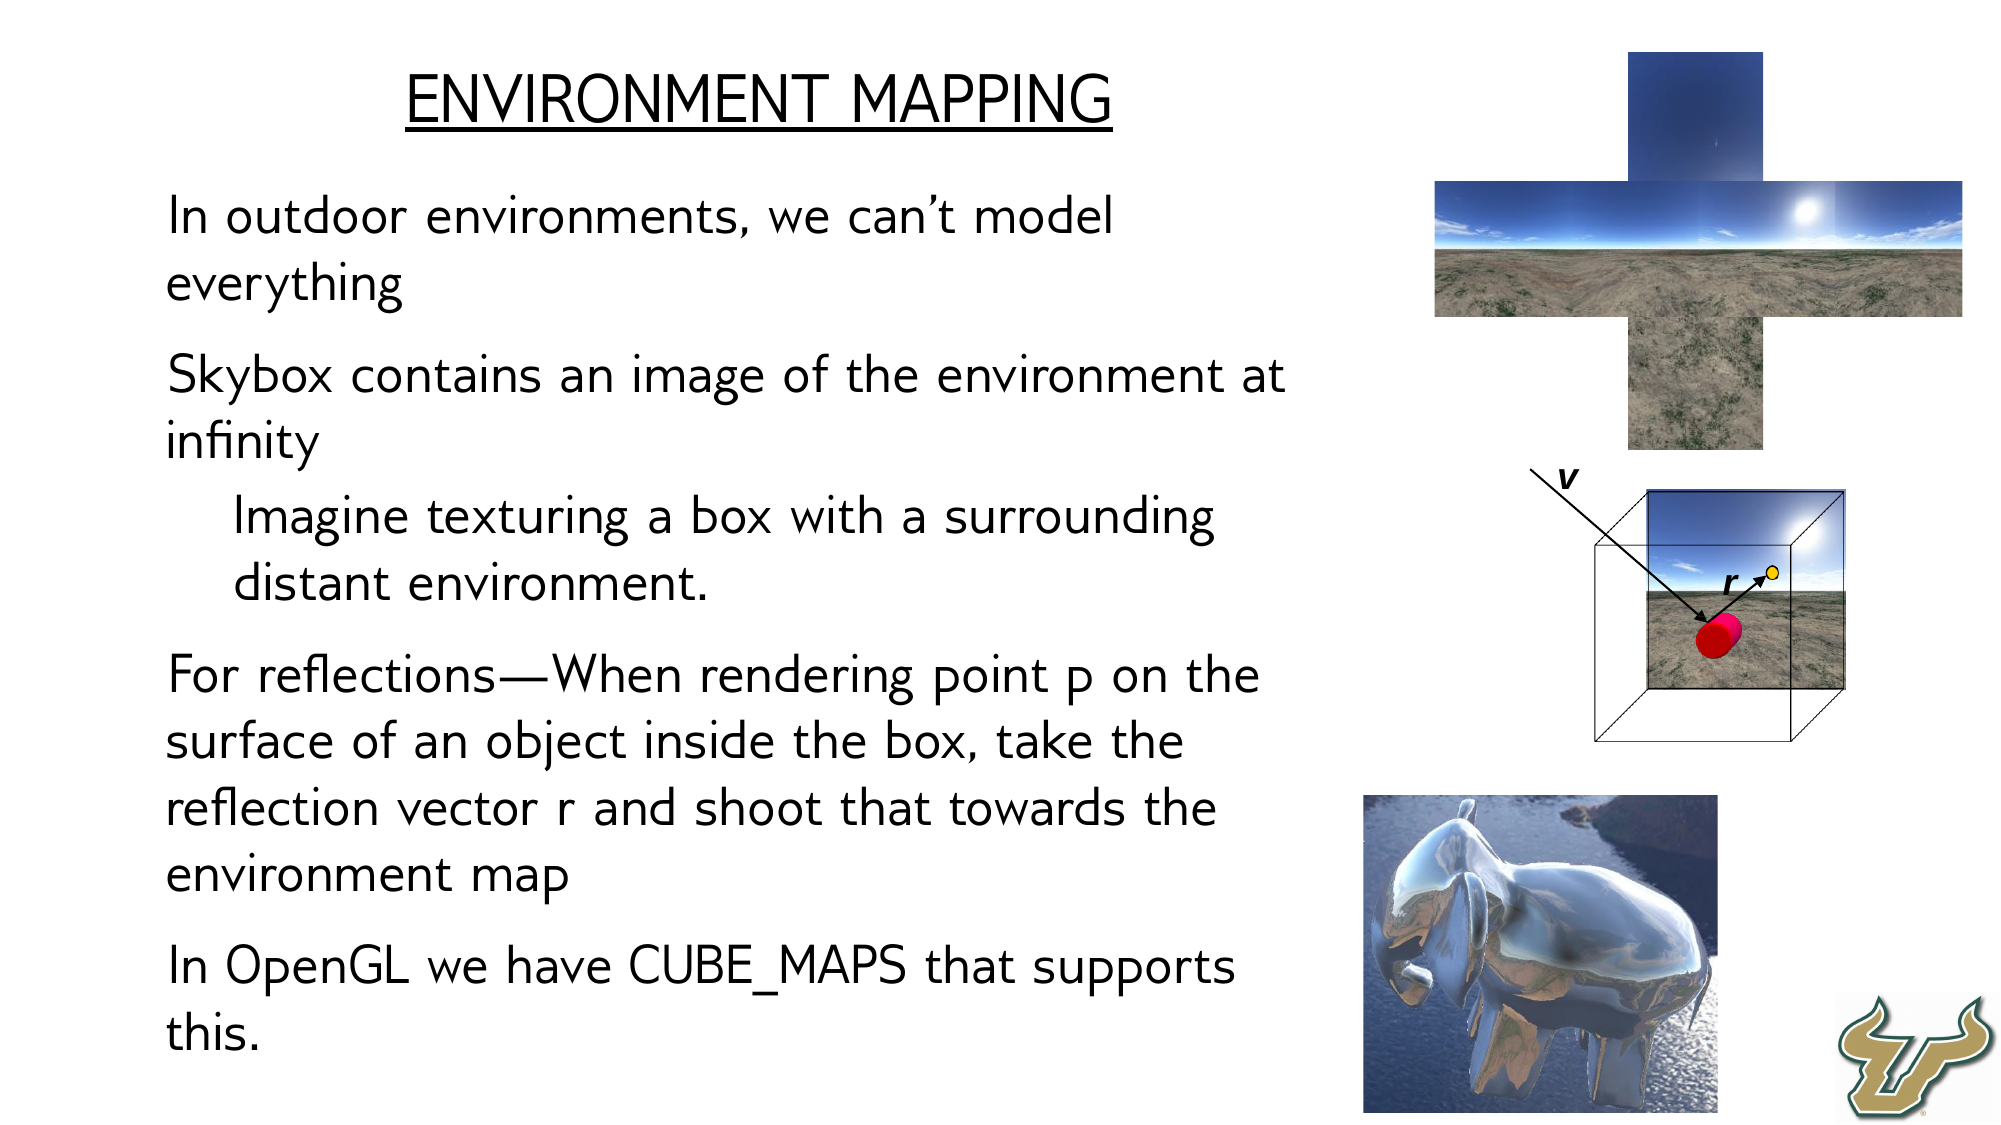

Environment mapping
In outdoor environments, we can’t model everything
Skybox contains an image of the environment at infinity
Imagine texturing a box with a surrounding distant environment.
For reflections—When rendering point p on the surface of an object inside the box, take the reflection vector r and shoot that towards the environment map
In OpenGL we have CUBE_MAPS that supports this.

v

r